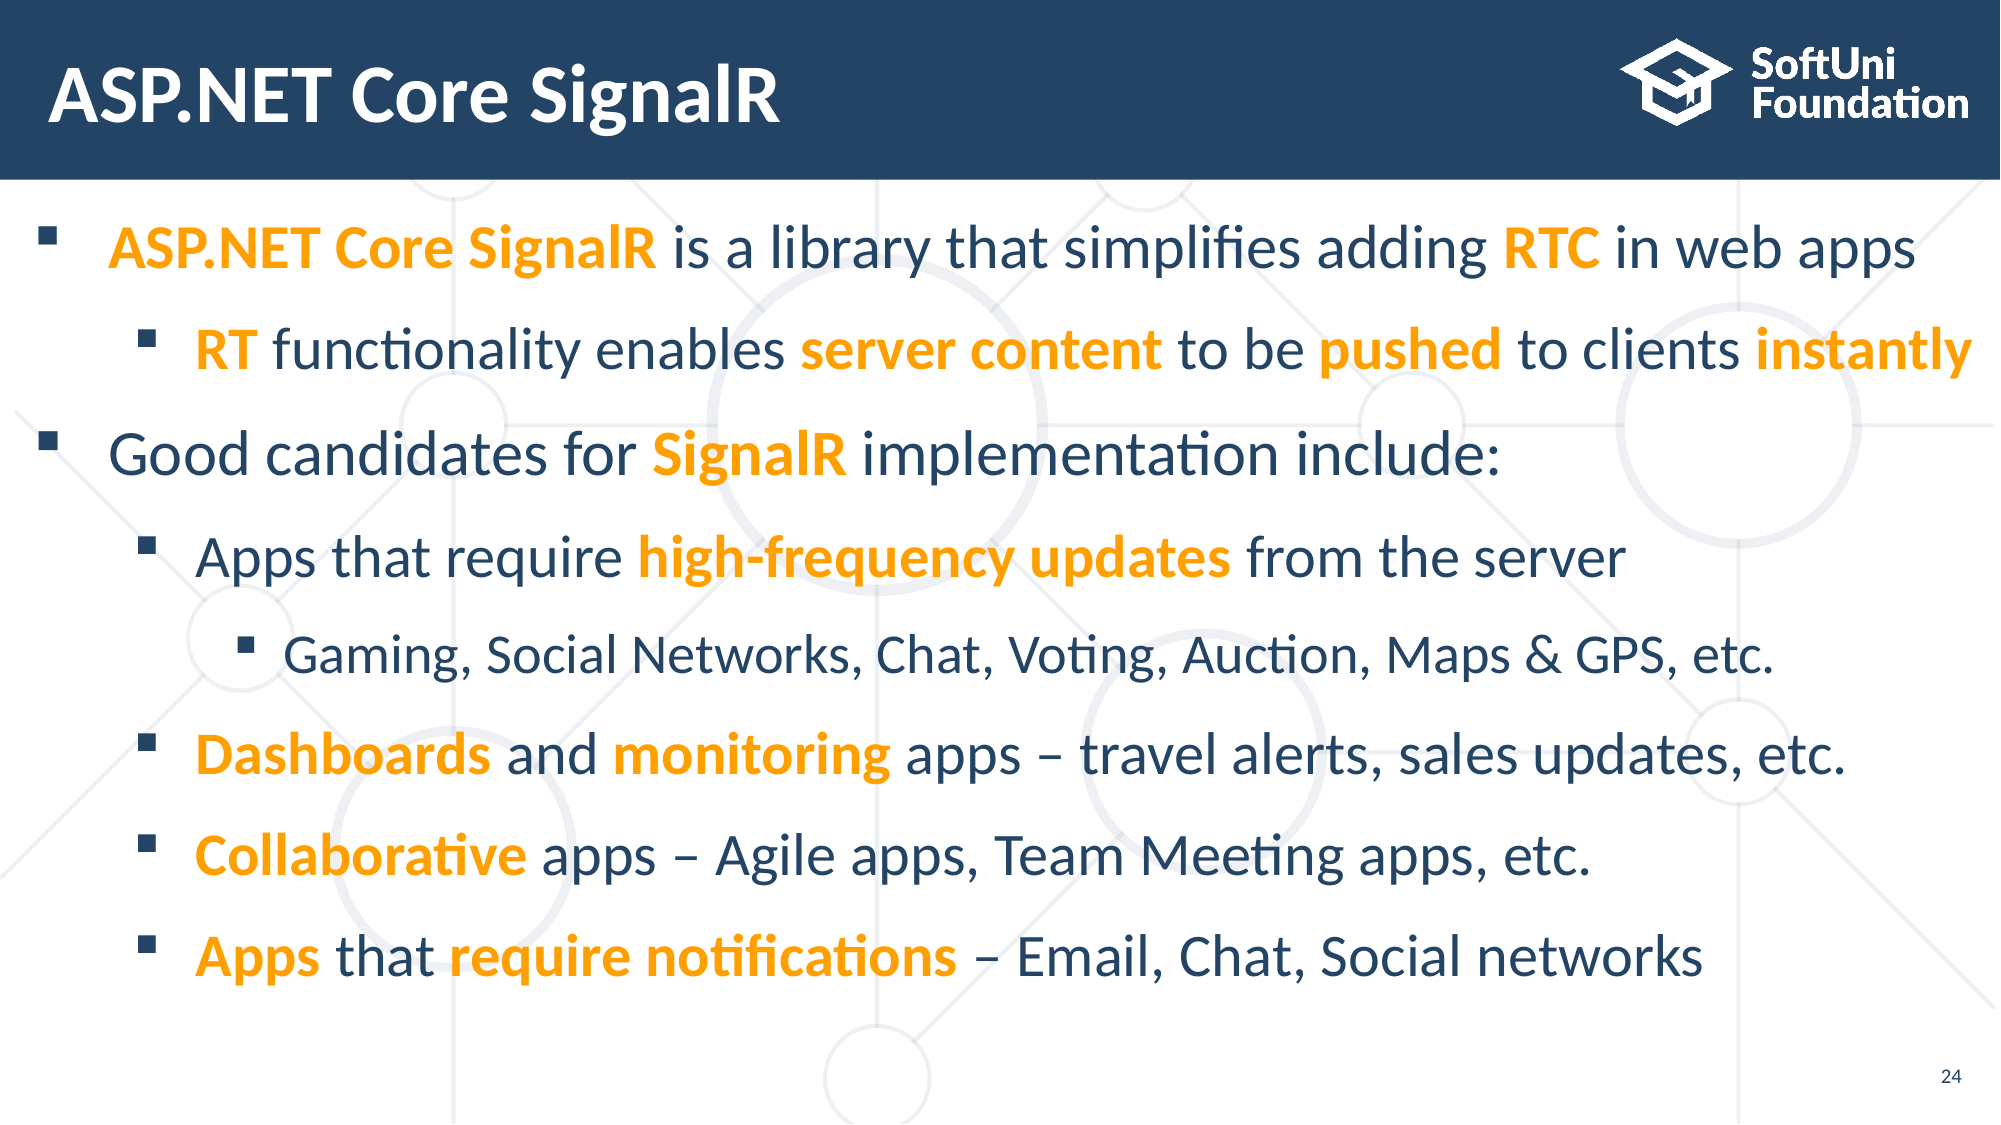

# ASP.NET Core SignalR
ASP.NET Core SignalR is a library that simplifies adding RTC in web apps
RT functionality enables server content to be pushed to clients instantly
Good candidates for SignalR implementation include:
Apps that require high-frequency updates from the server
Gaming, Social Networks, Chat, Voting, Auction, Maps & GPS, etc.
Dashboards and monitoring apps – travel alerts, sales updates, etc.
Collaborative apps – Agile apps, Team Meeting apps, etc.
Apps that require notifications – Email, Chat, Social networks
24